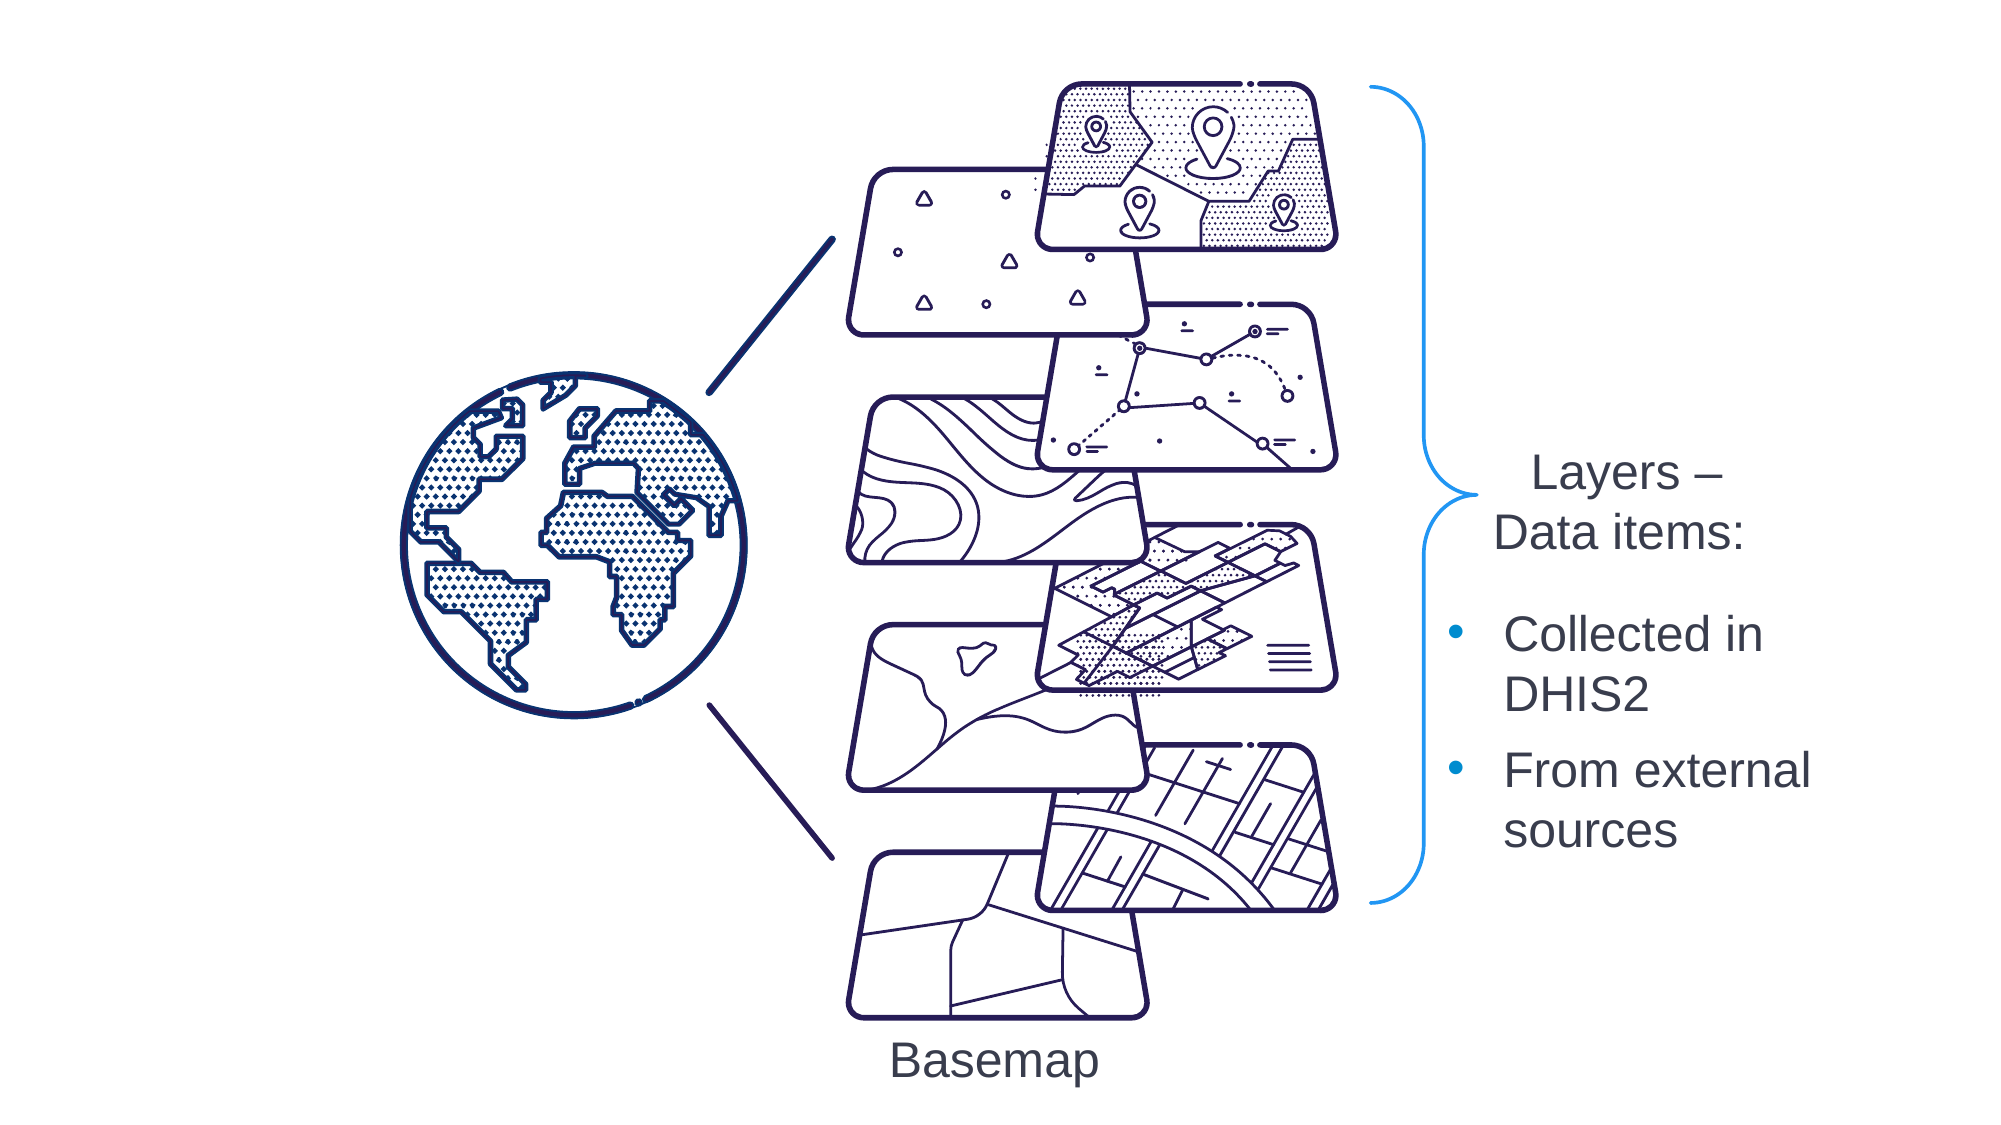

Layers – Data items:

Collected in DHIS2

From external sources

Basemap